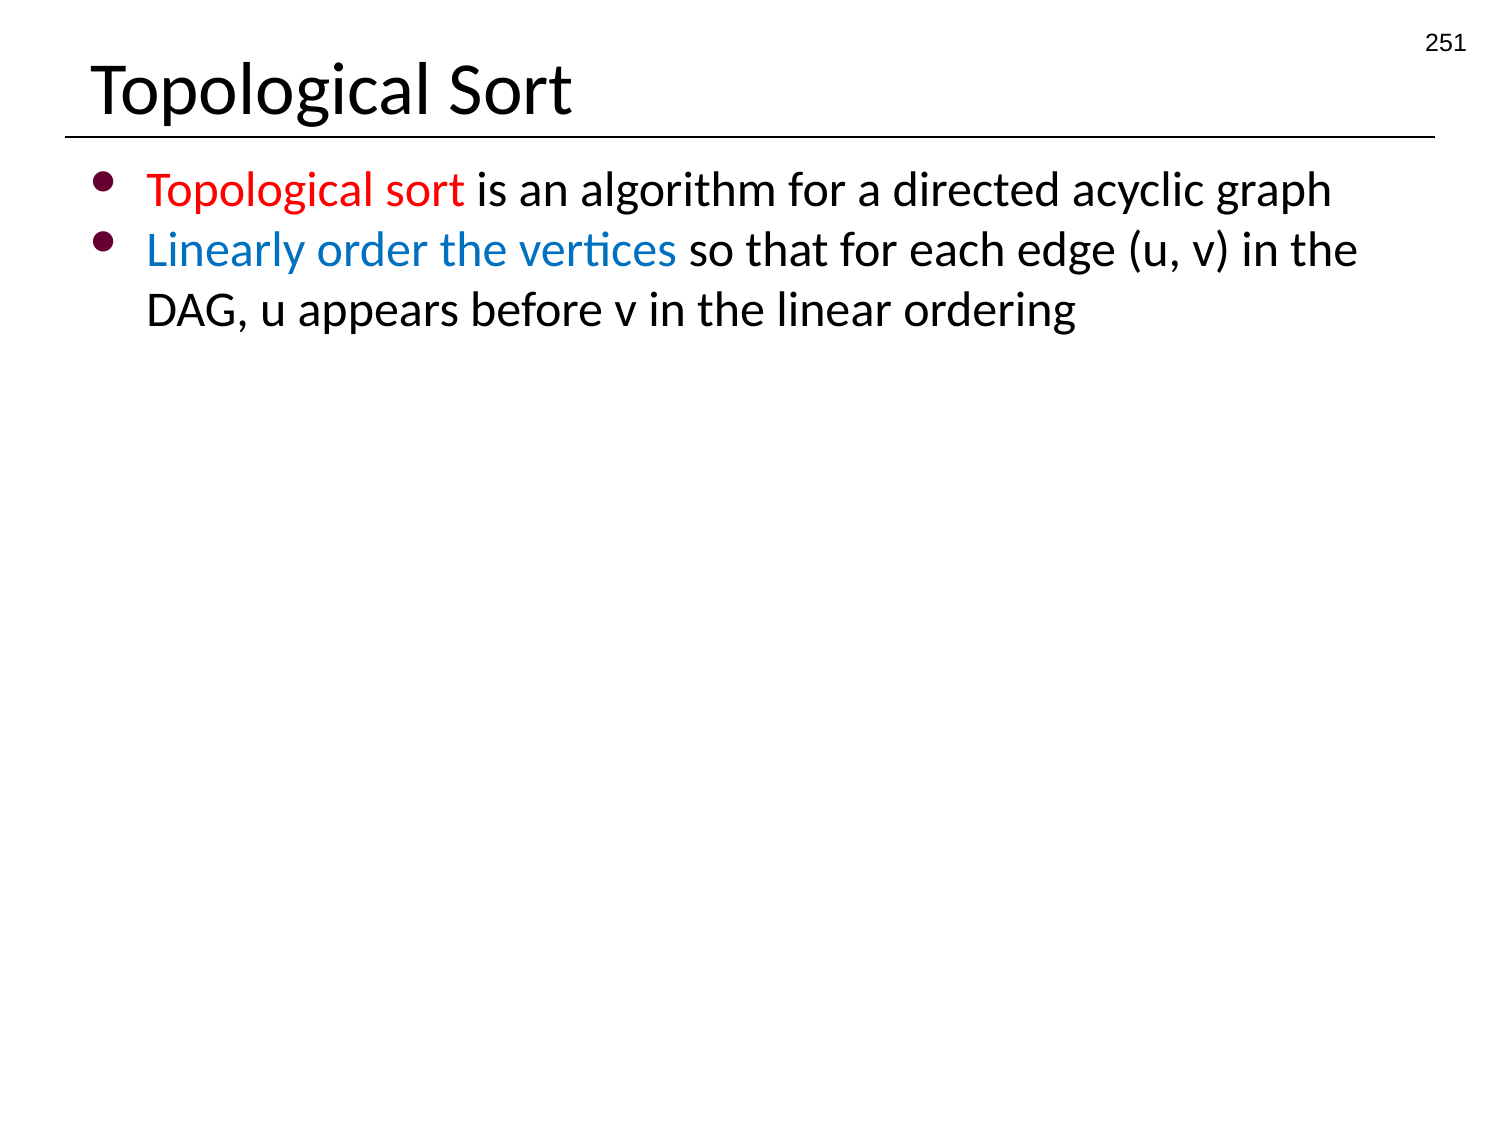

251
# Topological Sort
Topological sort is an algorithm for a directed acyclic graph
Linearly order the vertices so that for each edge (u, v) in the DAG, u appears before v in the linear ordering